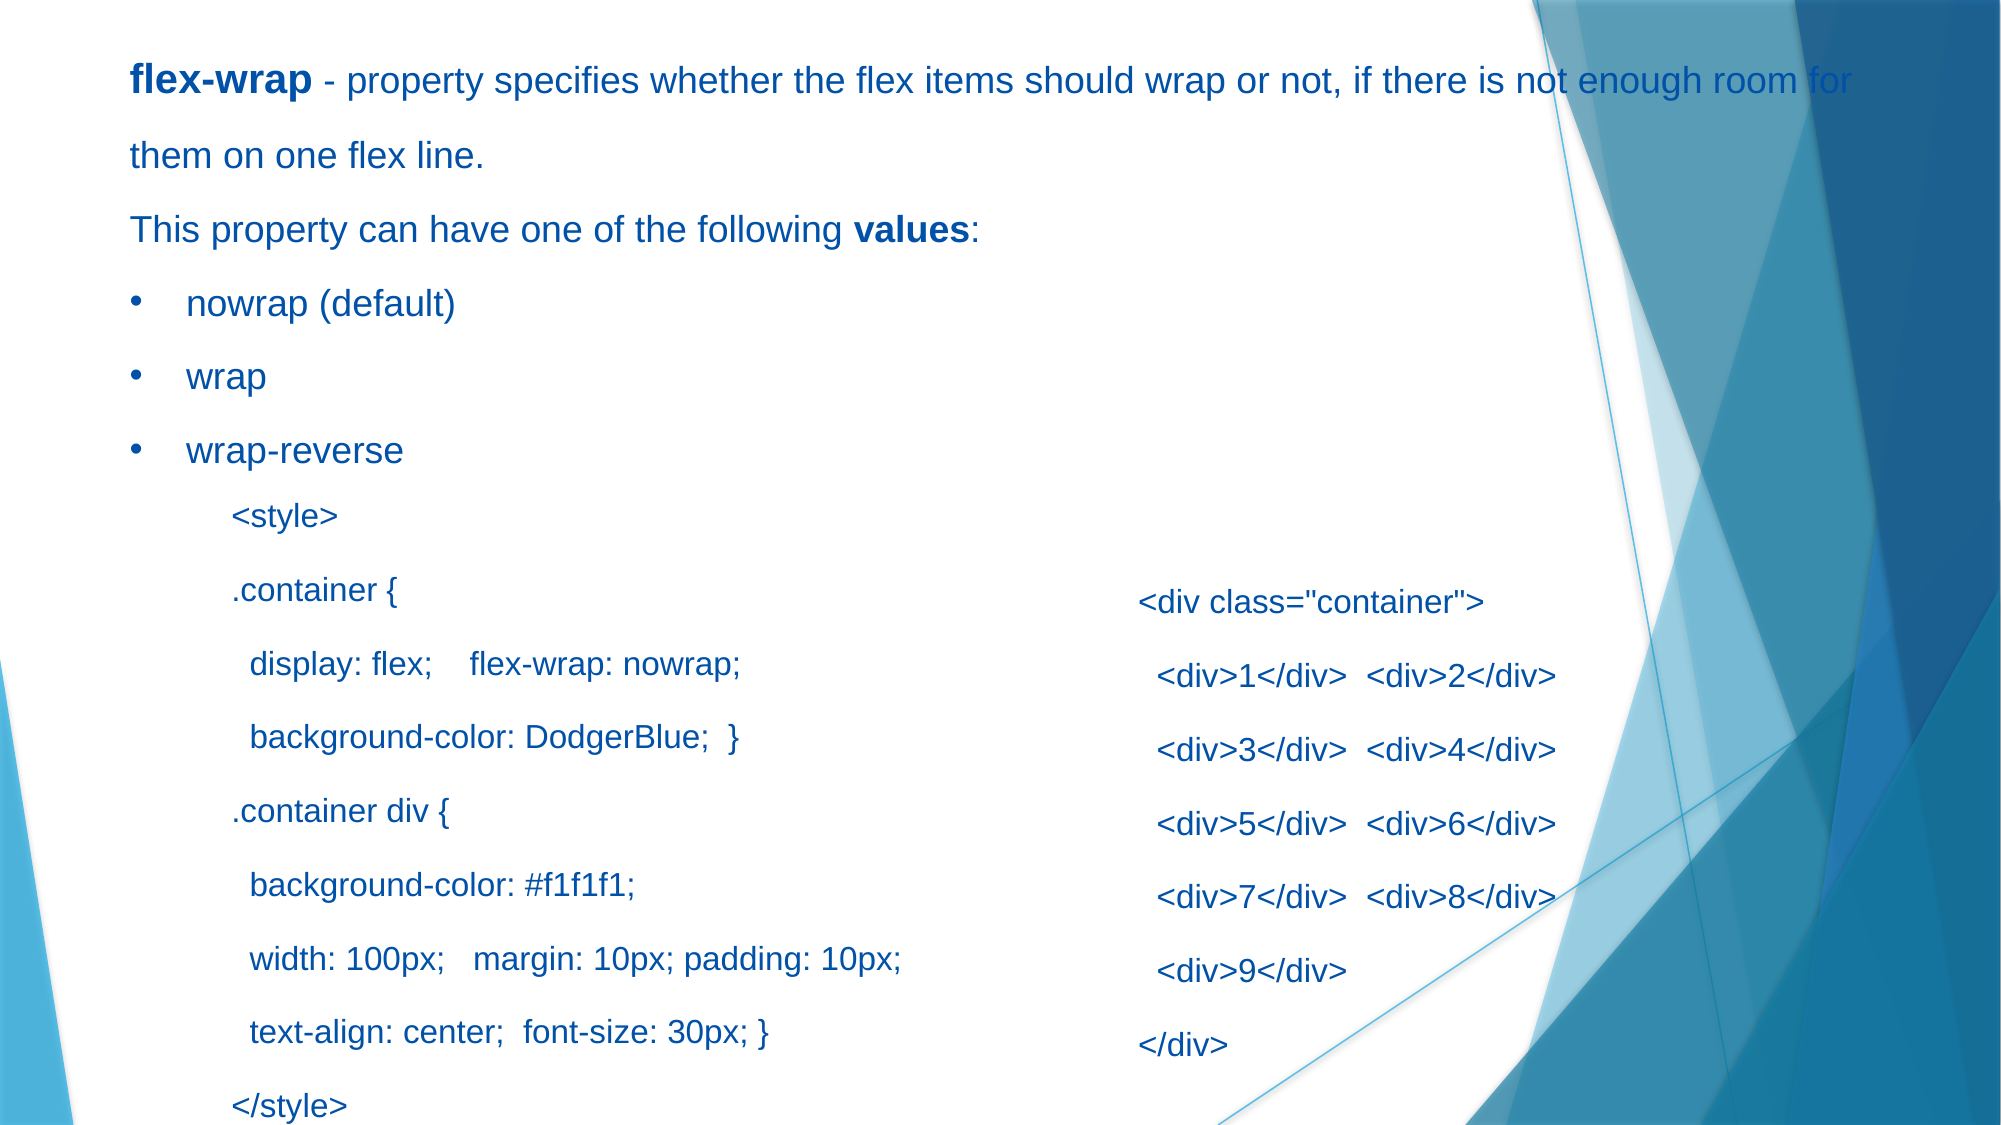

flex-wrap - property specifies whether the flex items should wrap or not, if there is not enough room for them on one flex line.
This property can have one of the following values:
nowrap (default)
wrap
wrap-reverse
<style>
.container {
  display: flex;    flex-wrap: nowrap;
  background-color: DodgerBlue;  }
.container div {
  background-color: #f1f1f1;
  width: 100px;   margin: 10px; padding: 10px;
  text-align: center;  font-size: 30px; }
</style>
<div class="container">
  <div>1</div>  <div>2</div>
  <div>3</div>  <div>4</div>
  <div>5</div>  <div>6</div>
  <div>7</div>  <div>8</div>
  <div>9</div>
</div>